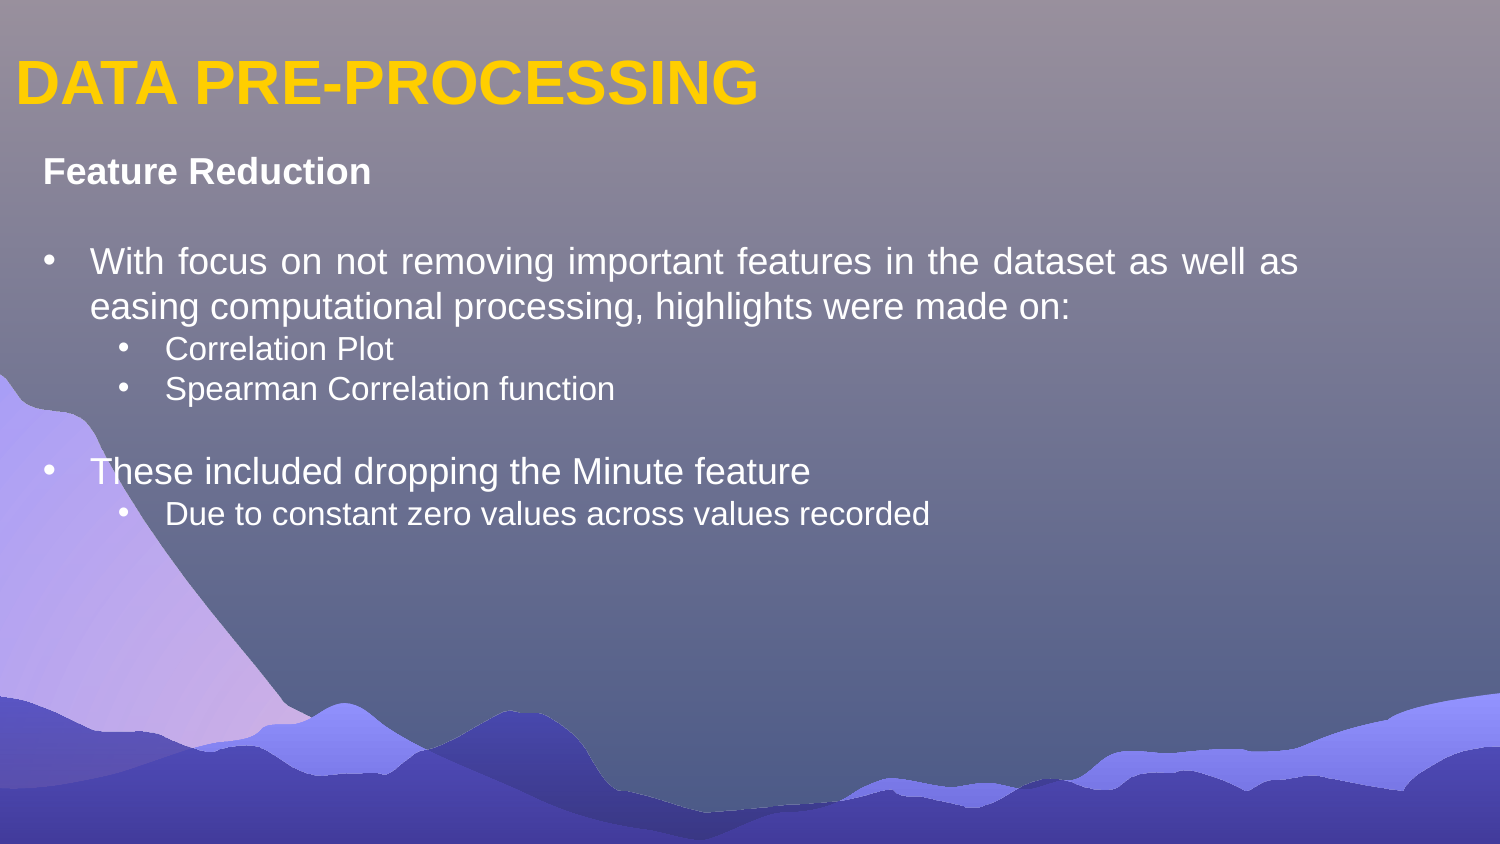

# DATA PRE-PROCESSING
Feature Reduction

With focus on not removing important features in the dataset as well as easing computational processing, highlights were made on:
Correlation Plot
Spearman Correlation function

These included dropping the Minute feature
Due to constant zero values across values recorded